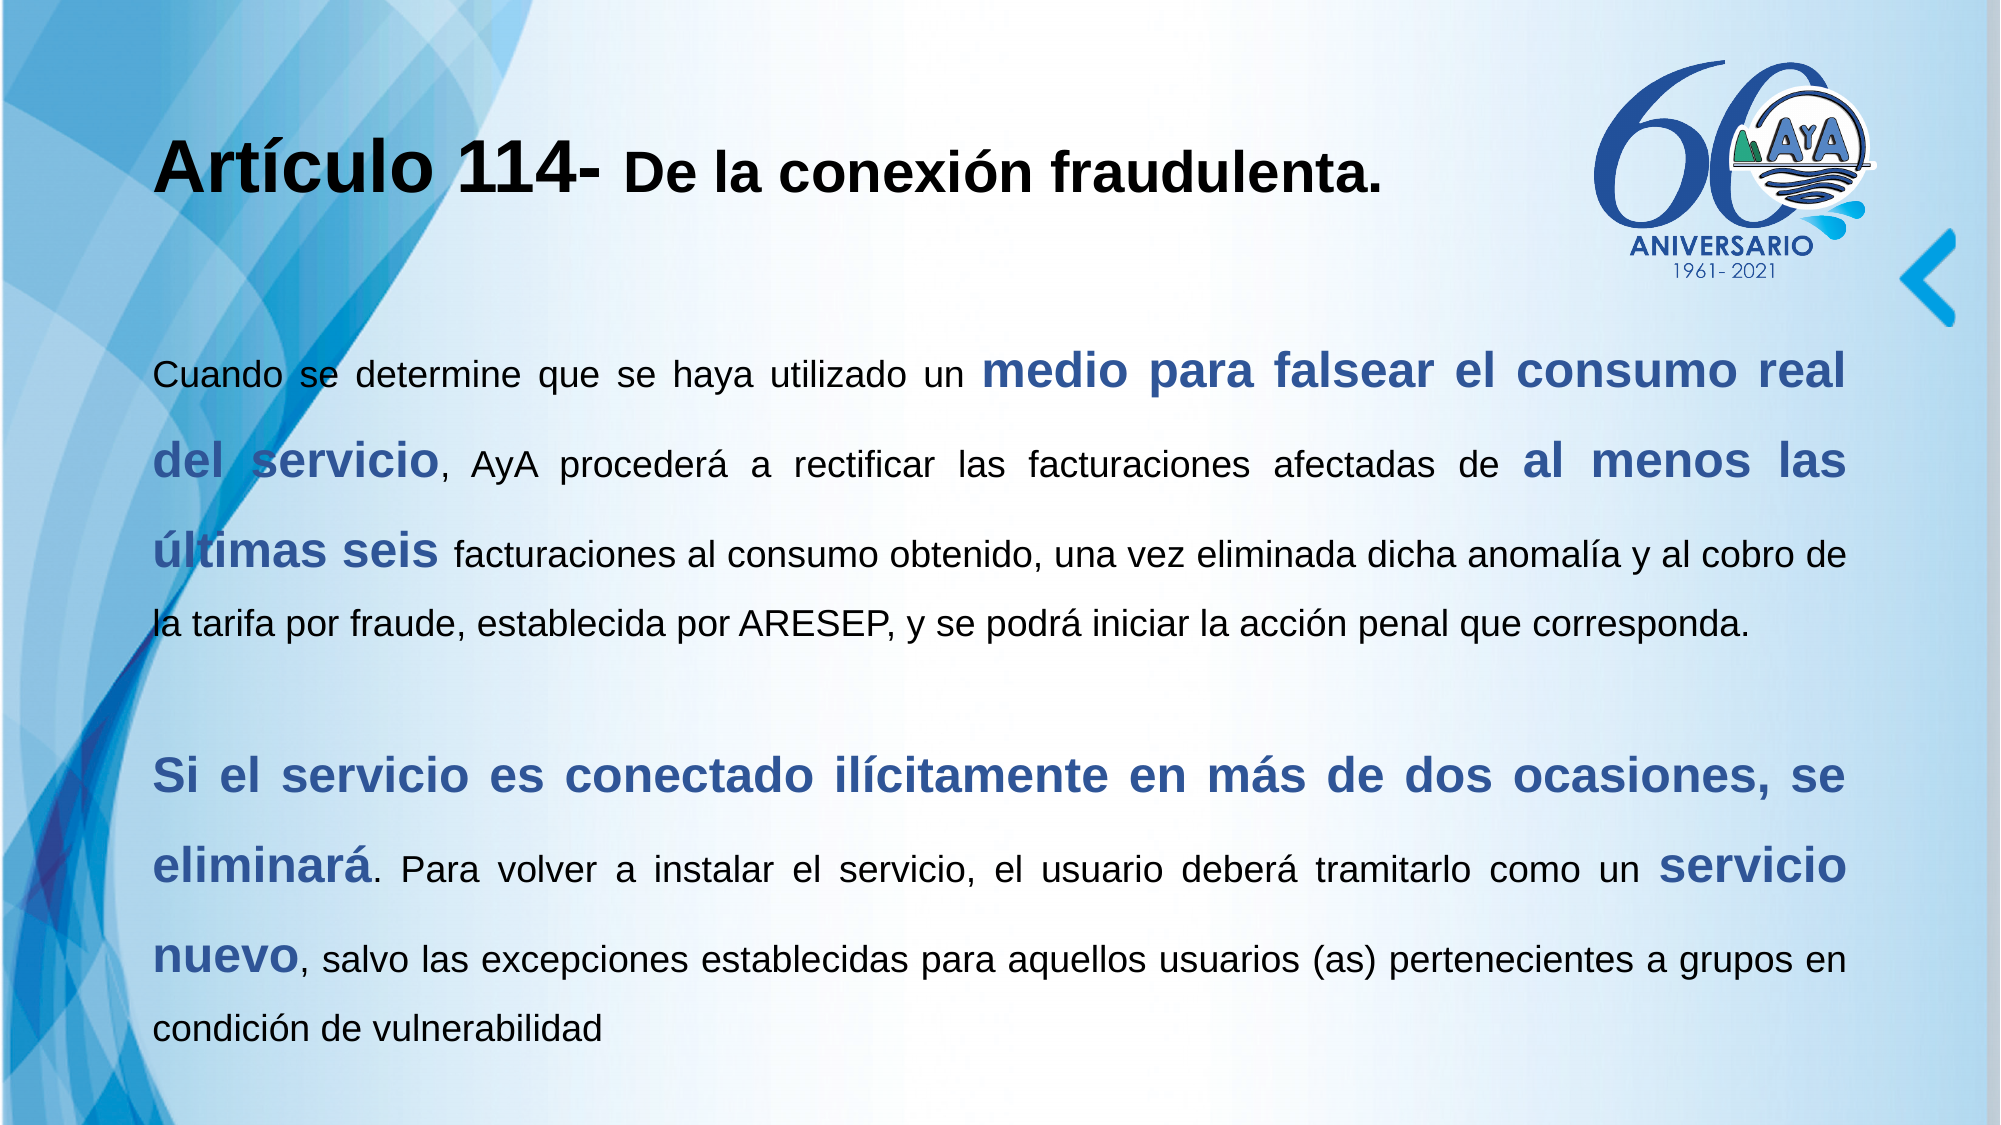

# Artículo 114- De la conexión fraudulenta.
Cuando se determine que se haya utilizado un medio para falsear el consumo real del servicio, AyA procederá a rectificar las facturaciones afectadas de al menos las últimas seis facturaciones al consumo obtenido, una vez eliminada dicha anomalía y al cobro de la tarifa por fraude, establecida por ARESEP, y se podrá iniciar la acción penal que corresponda.

Si el servicio es conectado ilícitamente en más de dos ocasiones, se eliminará. Para volver a instalar el servicio, el usuario deberá tramitarlo como un servicio nuevo, salvo las excepciones establecidas para aquellos usuarios (as) pertenecientes a grupos en condición de vulnerabilidad